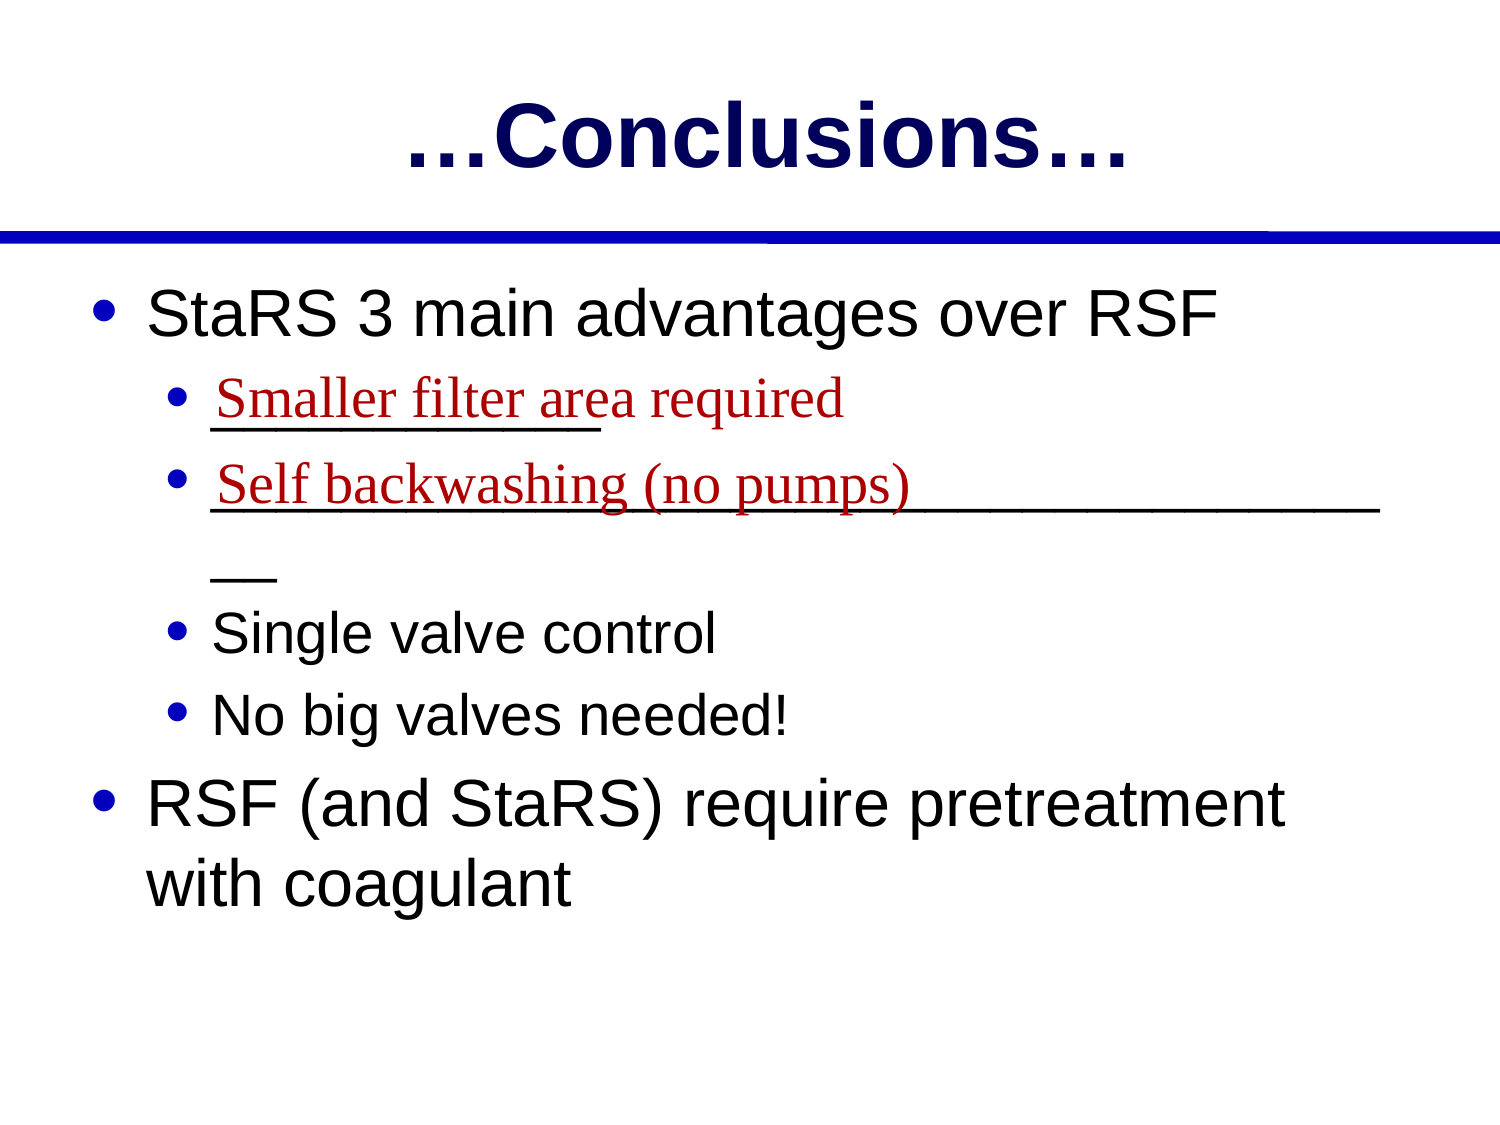

# …Conclusions…
StaRS 3 main advantages over RSF
____________
______________________________________
Single valve control
No big valves needed!
RSF (and StaRS) require pretreatment with coagulant

Smaller filter area required
Self backwashing (no pumps)